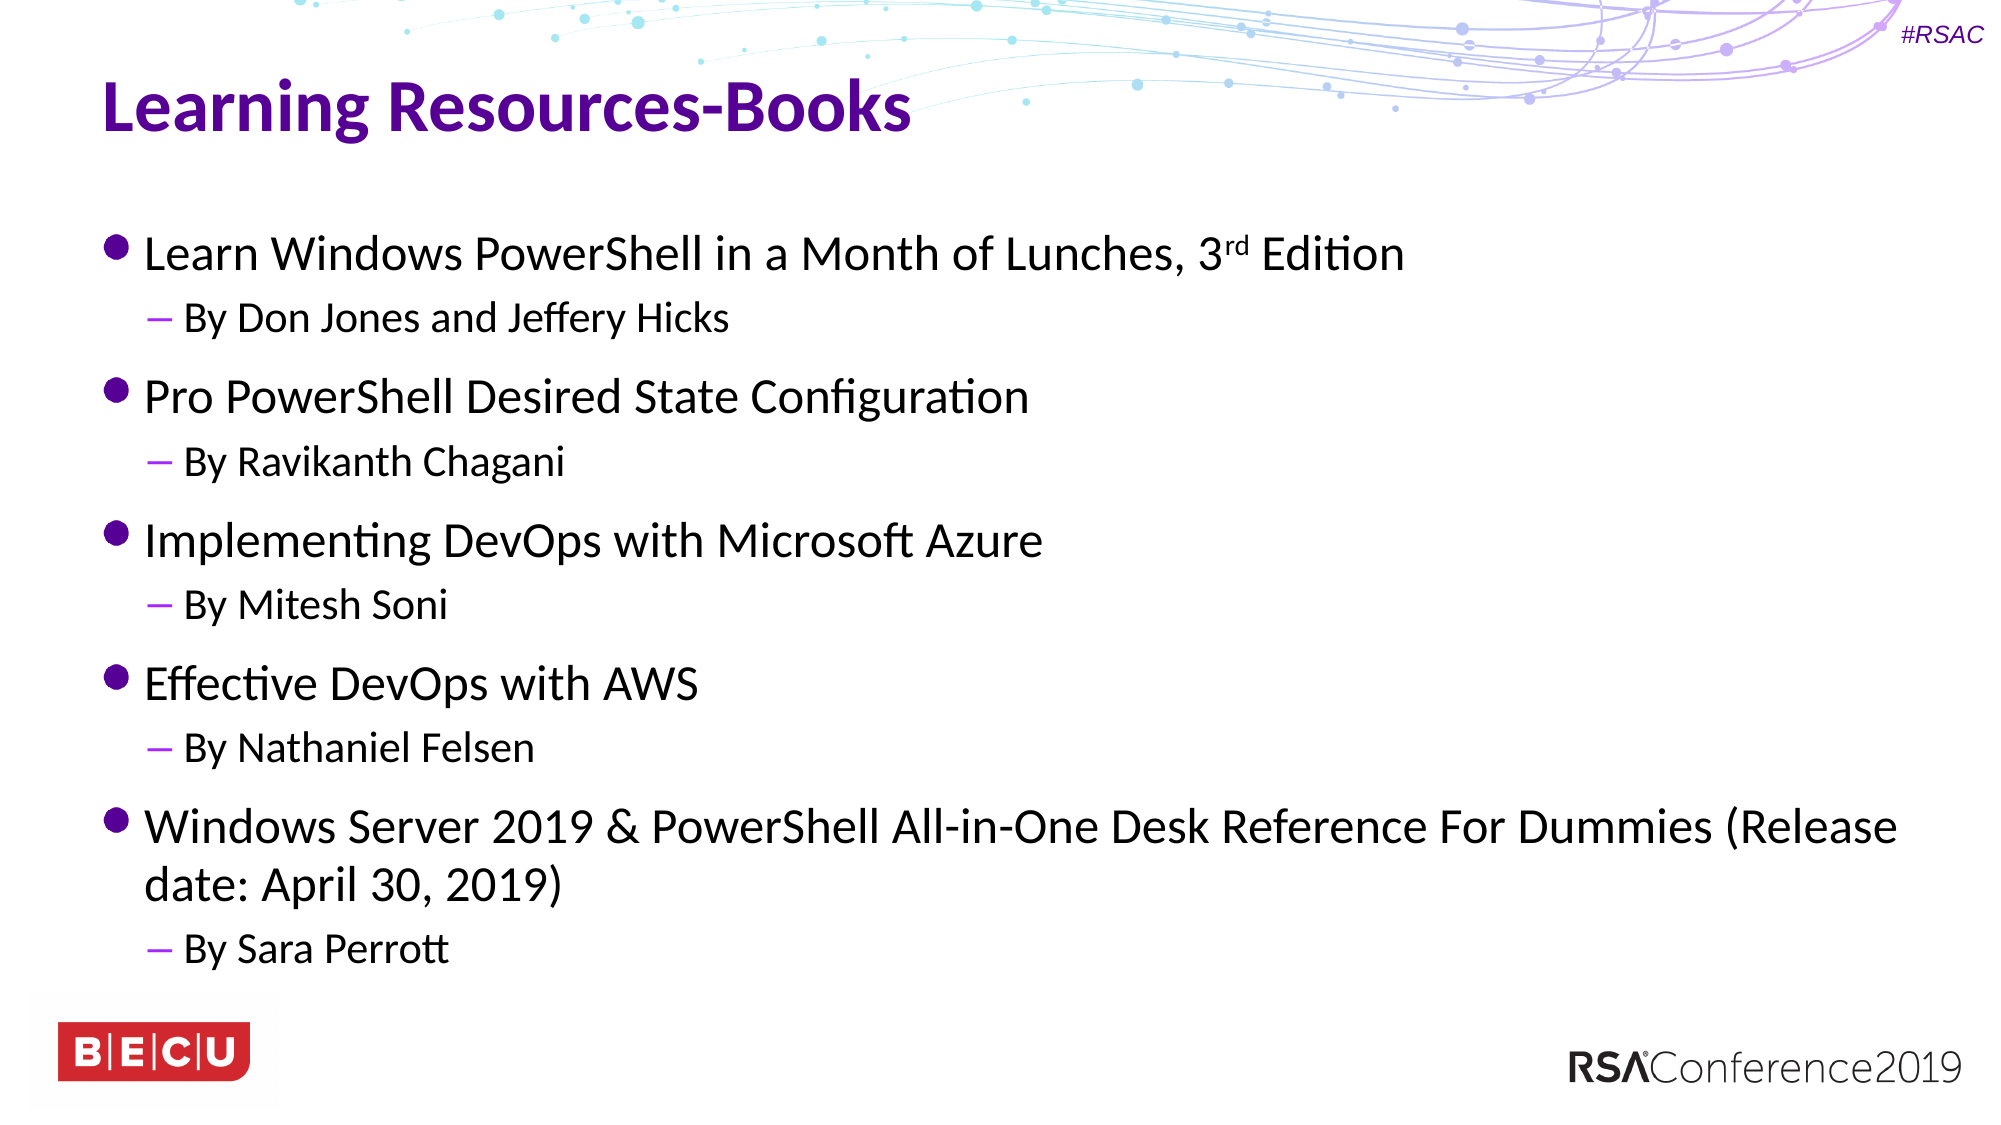

# Learning Resources-Books
Learn Windows PowerShell in a Month of Lunches, 3rd Edition
By Don Jones and Jeffery Hicks
Pro PowerShell Desired State Configuration
By Ravikanth Chagani
Implementing DevOps with Microsoft Azure
By Mitesh Soni
Effective DevOps with AWS
By Nathaniel Felsen
Windows Server 2019 & PowerShell All-in-One Desk Reference For Dummies (Release date: April 30, 2019)
By Sara Perrott